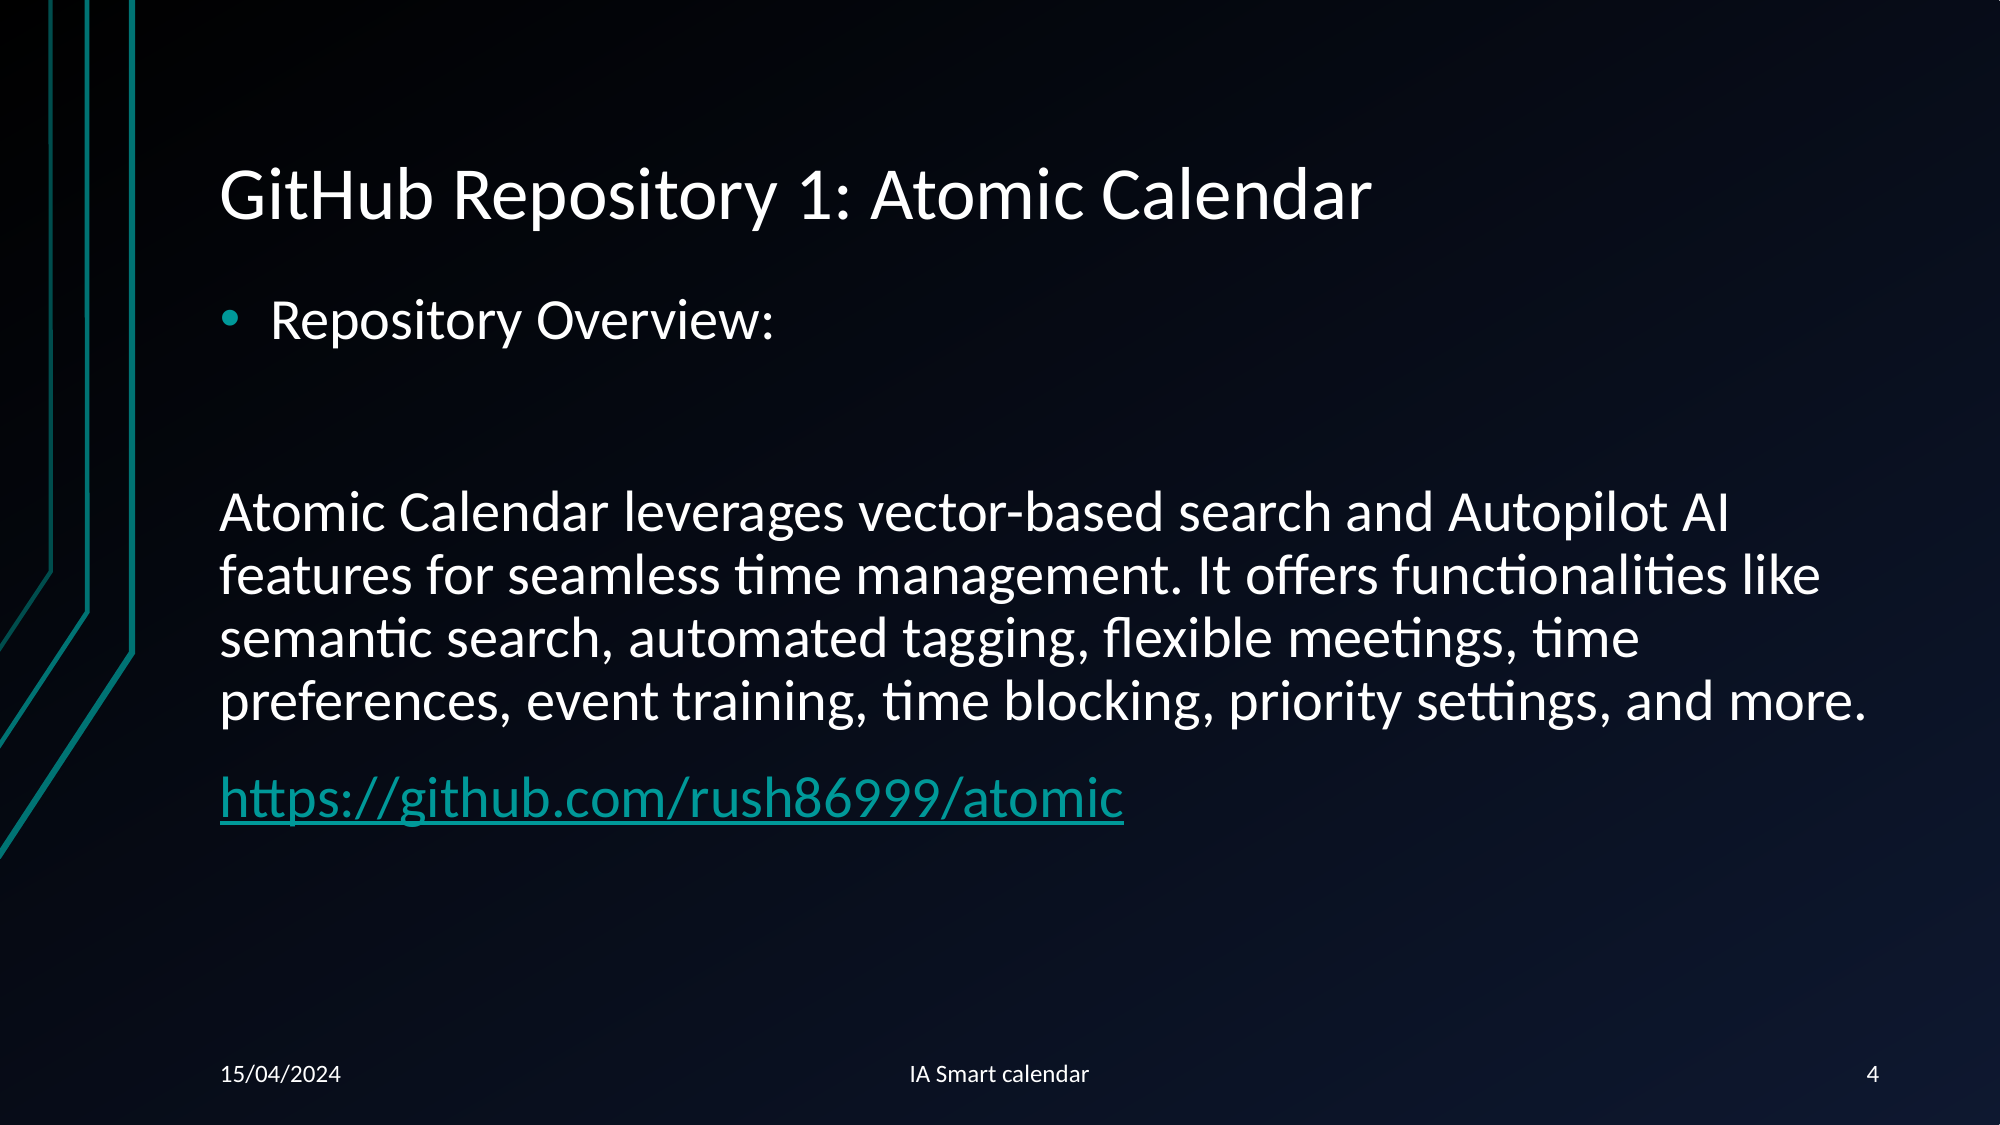

# GitHub Repository 1: Atomic Calendar
Repository Overview:

Atomic Calendar leverages vector-based search and Autopilot AI features for seamless time management. It offers functionalities like semantic search, automated tagging, flexible meetings, time preferences, event training, time blocking, priority settings, and more.
https://github.com/rush86999/atomic
15/04/2024
IA Smart calendar
4